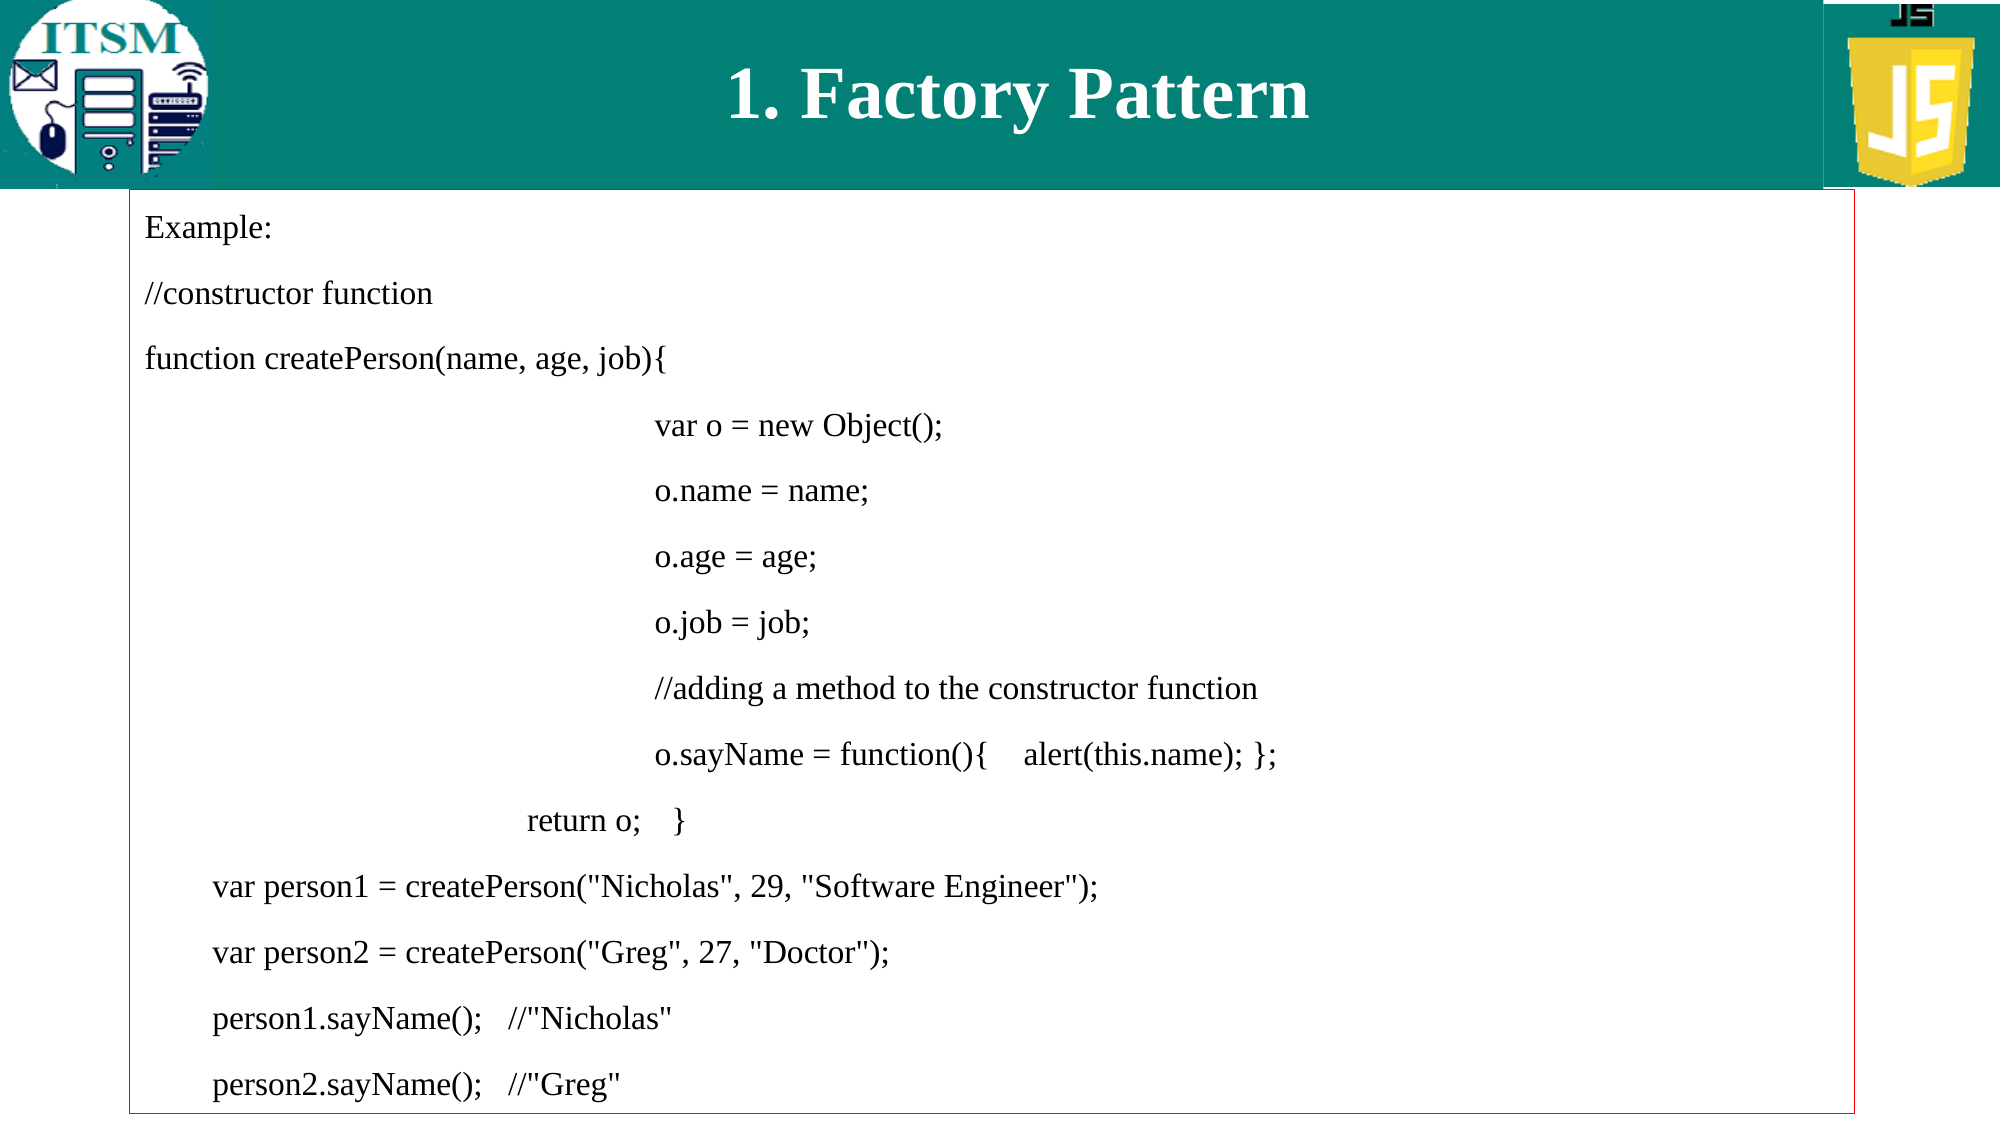

# 1. Factory Pattern
Example:
//constructor function
function createPerson(name, age, job){
            				var o = new Object();
            				o.name = name;
            				o.age = age;
           				o.job = job;
				//adding a method to the constructor function
            				o.sayName = function(){    alert(this.name); };
            			return o;	  }
        var person1 = createPerson("Nicholas", 29, "Software Engineer");
        var person2 = createPerson("Greg", 27, "Doctor");
        person1.sayName();   //"Nicholas"
        person2.sayName();   //"Greg"